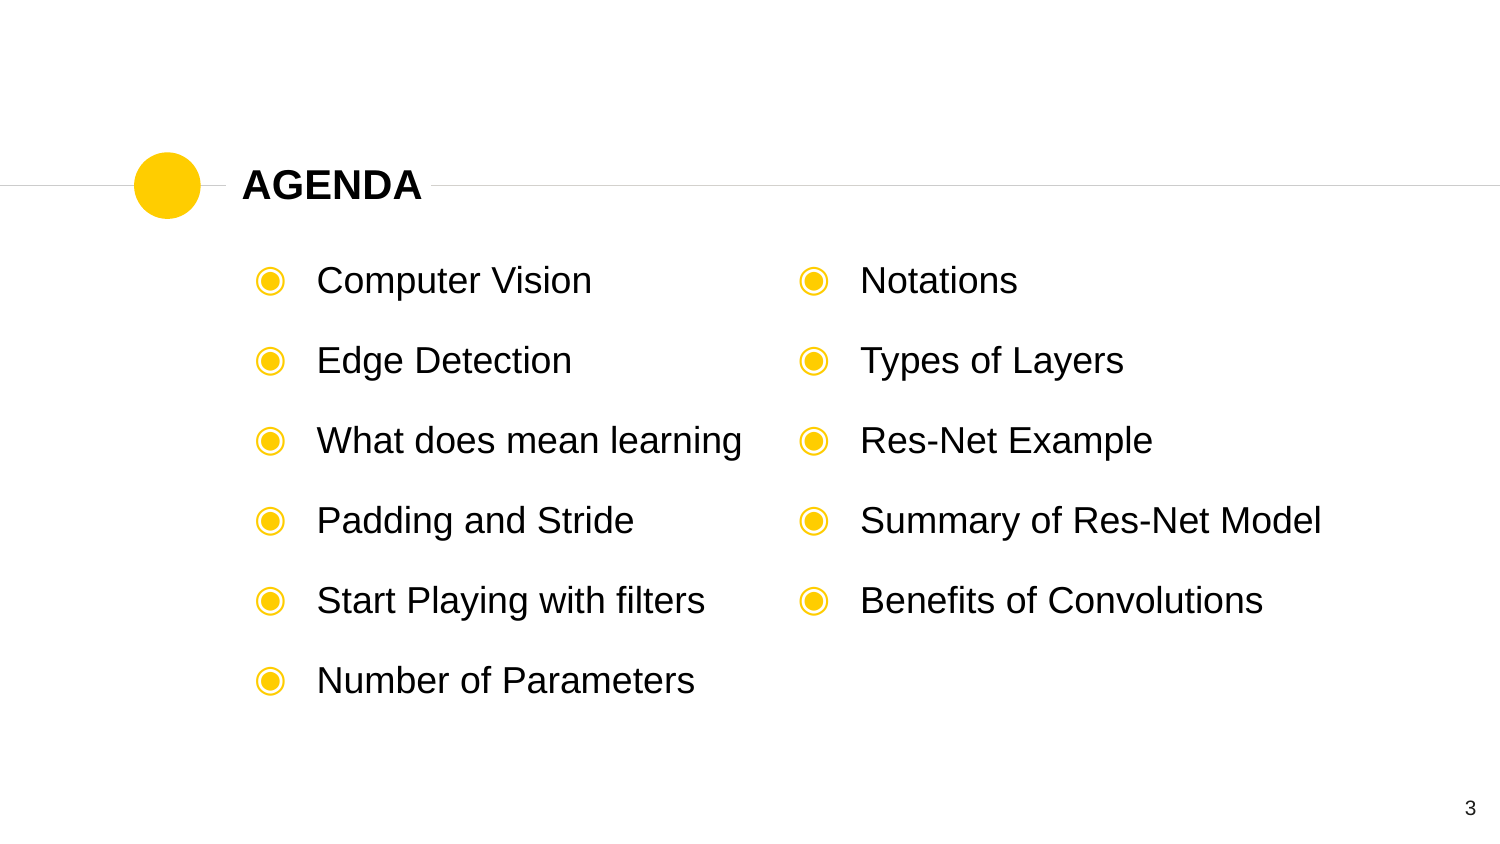

# AGENDA
Computer Vision
Edge Detection
What does mean learning
Padding and Stride
Start Playing with filters
Number of Parameters
Notations
Types of Layers
Res-Net Example
Summary of Res-Net Model
Benefits of Convolutions

3